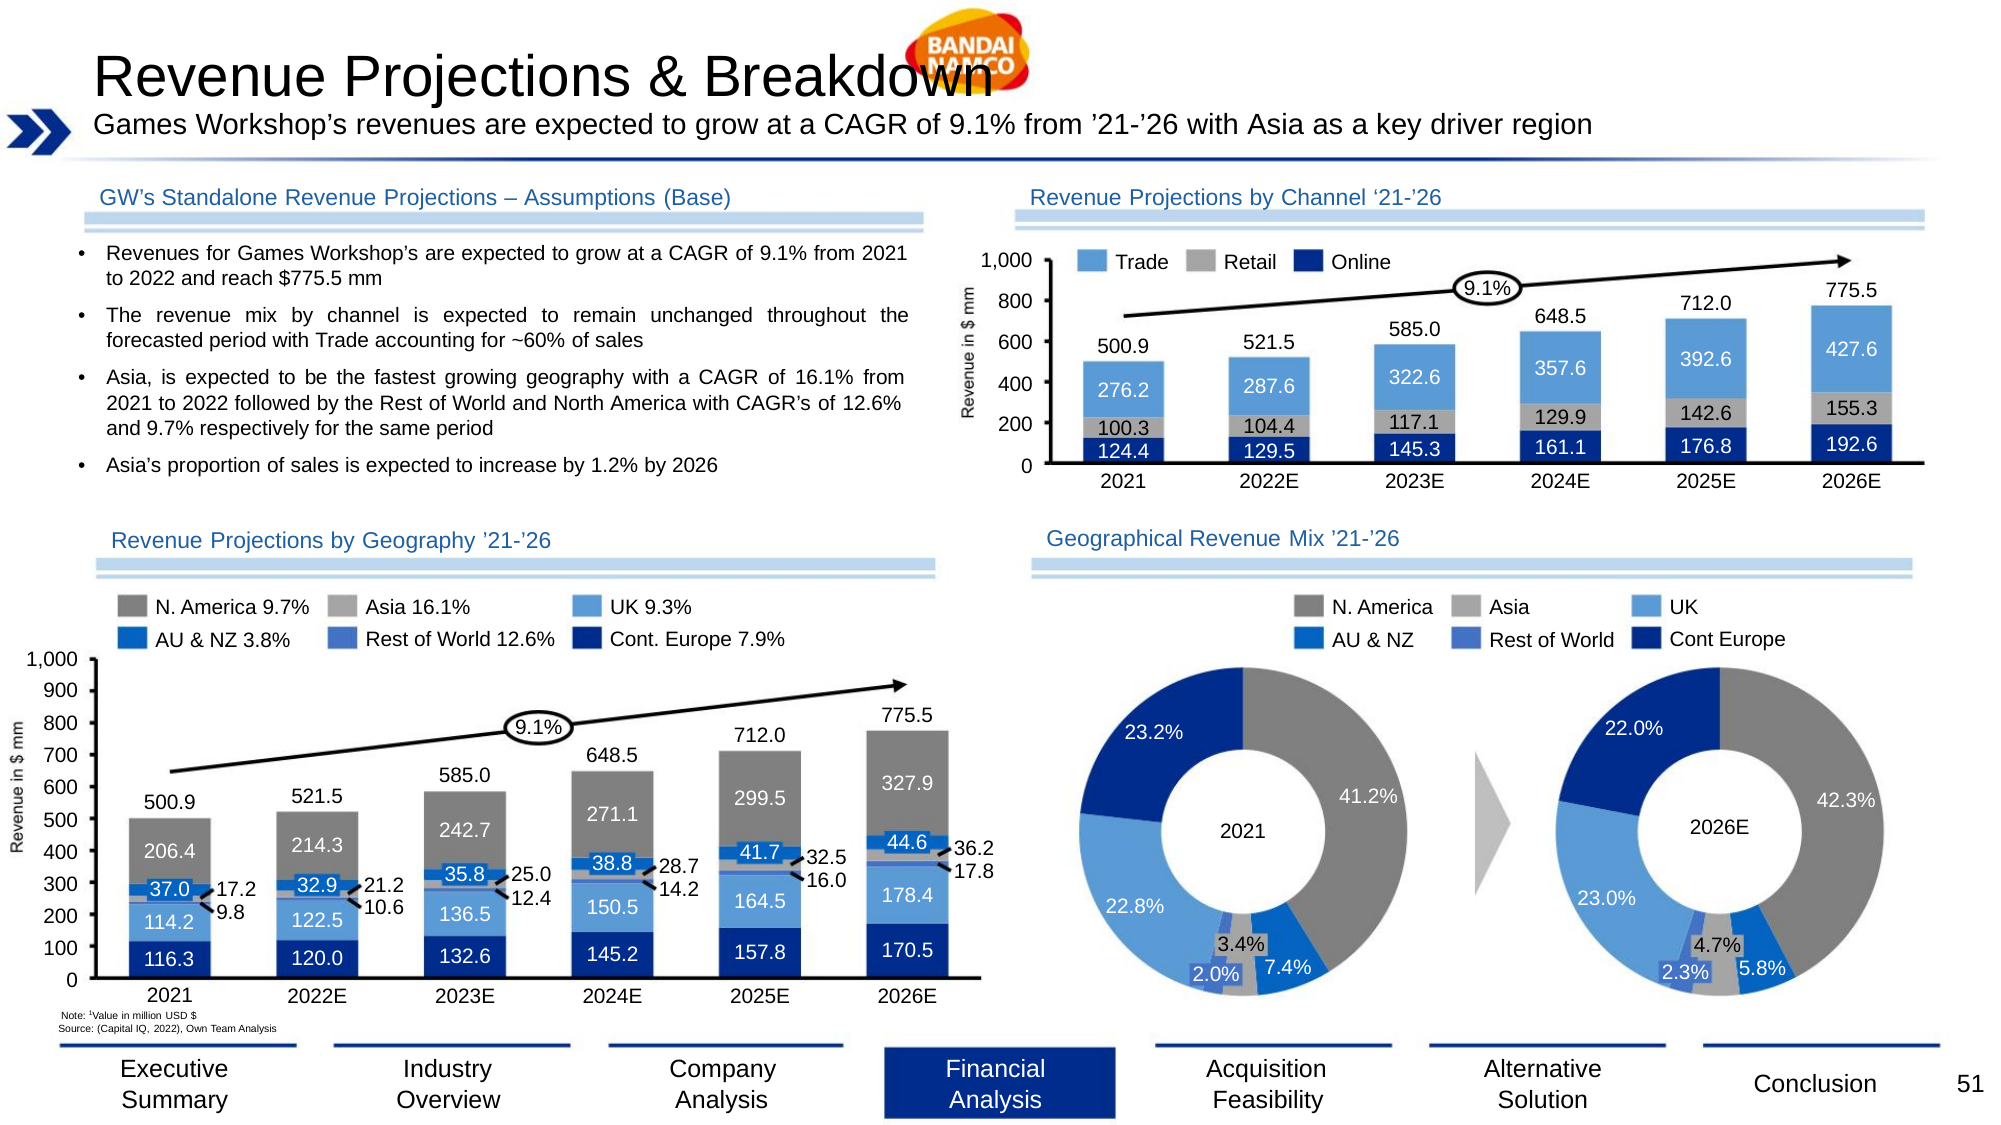

Revenue Projections & Breakdown
Games Workshop’s revenues are expected to grow at a CAGR of 9.1% from ’21-’26 with Asia as a key driver region
GW’s Standalone Revenue Projections – Assumptions (Base)
Revenue Projections by Channel ‘21-’26
•
•
•
Revenues for Games Workshop’s are expected to grow at a CAGR of 9.1% from 2021
to 2022 and reach $775.5 mm
1,000
800
600
400
200
0
Trade
Retail
Online
9.1%
775.5
427.6
712.0
392.6
The revenue mix by channel is expected to remain unchanged throughout the
forecasted period with Trade accounting for ~60% of sales
648.5
357.6
585.0
322.6
521.5
500.9
Asia, is expected to be the fastest growing geography with a CAGR of 16.1% from
2021 to 2022 followed by the Rest of World and North America with CAGR’s of 12.6%
and 9.7% respectively for the same period
287.6
276.2
155.3
192.6
2026E
142.6
176.8
129.9
161.1
117.1
145.3
104.4
129.5
100.3
124.4
•
Asia’s proportion of sales is expected to increase by 1.2% by 2026
2021
2022E
2023E
2024E
2025E
Geographical Revenue Mix ’21-’26
Revenue Projections by Geography ’21-’26
N. America 9.7%
AU & NZ 3.8%
Asia 16.1%
UK 9.3%
N. America
AU & NZ
Asia
Rest of World
UK
Rest of World 12.6%
Cont. Europe 7.9%
Cont Europe
1,000
900
800
700
600
500
400
300
200
100
0
775.5
327.9
9.1%
22.0%
23.2%
712.0
648.5
585.0
521.5
41.2%
299.5
42.3%
500.9
206.4
271.1
2026E
242.7
2021
44.6
214.3
36.2
17.8
41.7
32.5
16.0
38.8
28.7
14.2
35.8 25.0
32.9
21.2
10.6
37.0 17.2
9.8
178.4
12.4
23.0%
164.5
22.8%
3.4%
150.5
136.5
122.5
114.2
116.3
2021
4.7%
2.3%
170.5
157.8
145.2
132.6
120.0
7.4%
5.8%
2.0%
2025E
2022E
2023E
2024E
2026E
Note: 1Value in million USD $
Source: (Capital IQ, 2022), Own Team Analysis
Executive
Summary
Industry
Overview
Company
Analysis
Financial
Analysis
Acquisition
Feasibility
Alternative
Solution
Conclusion
51